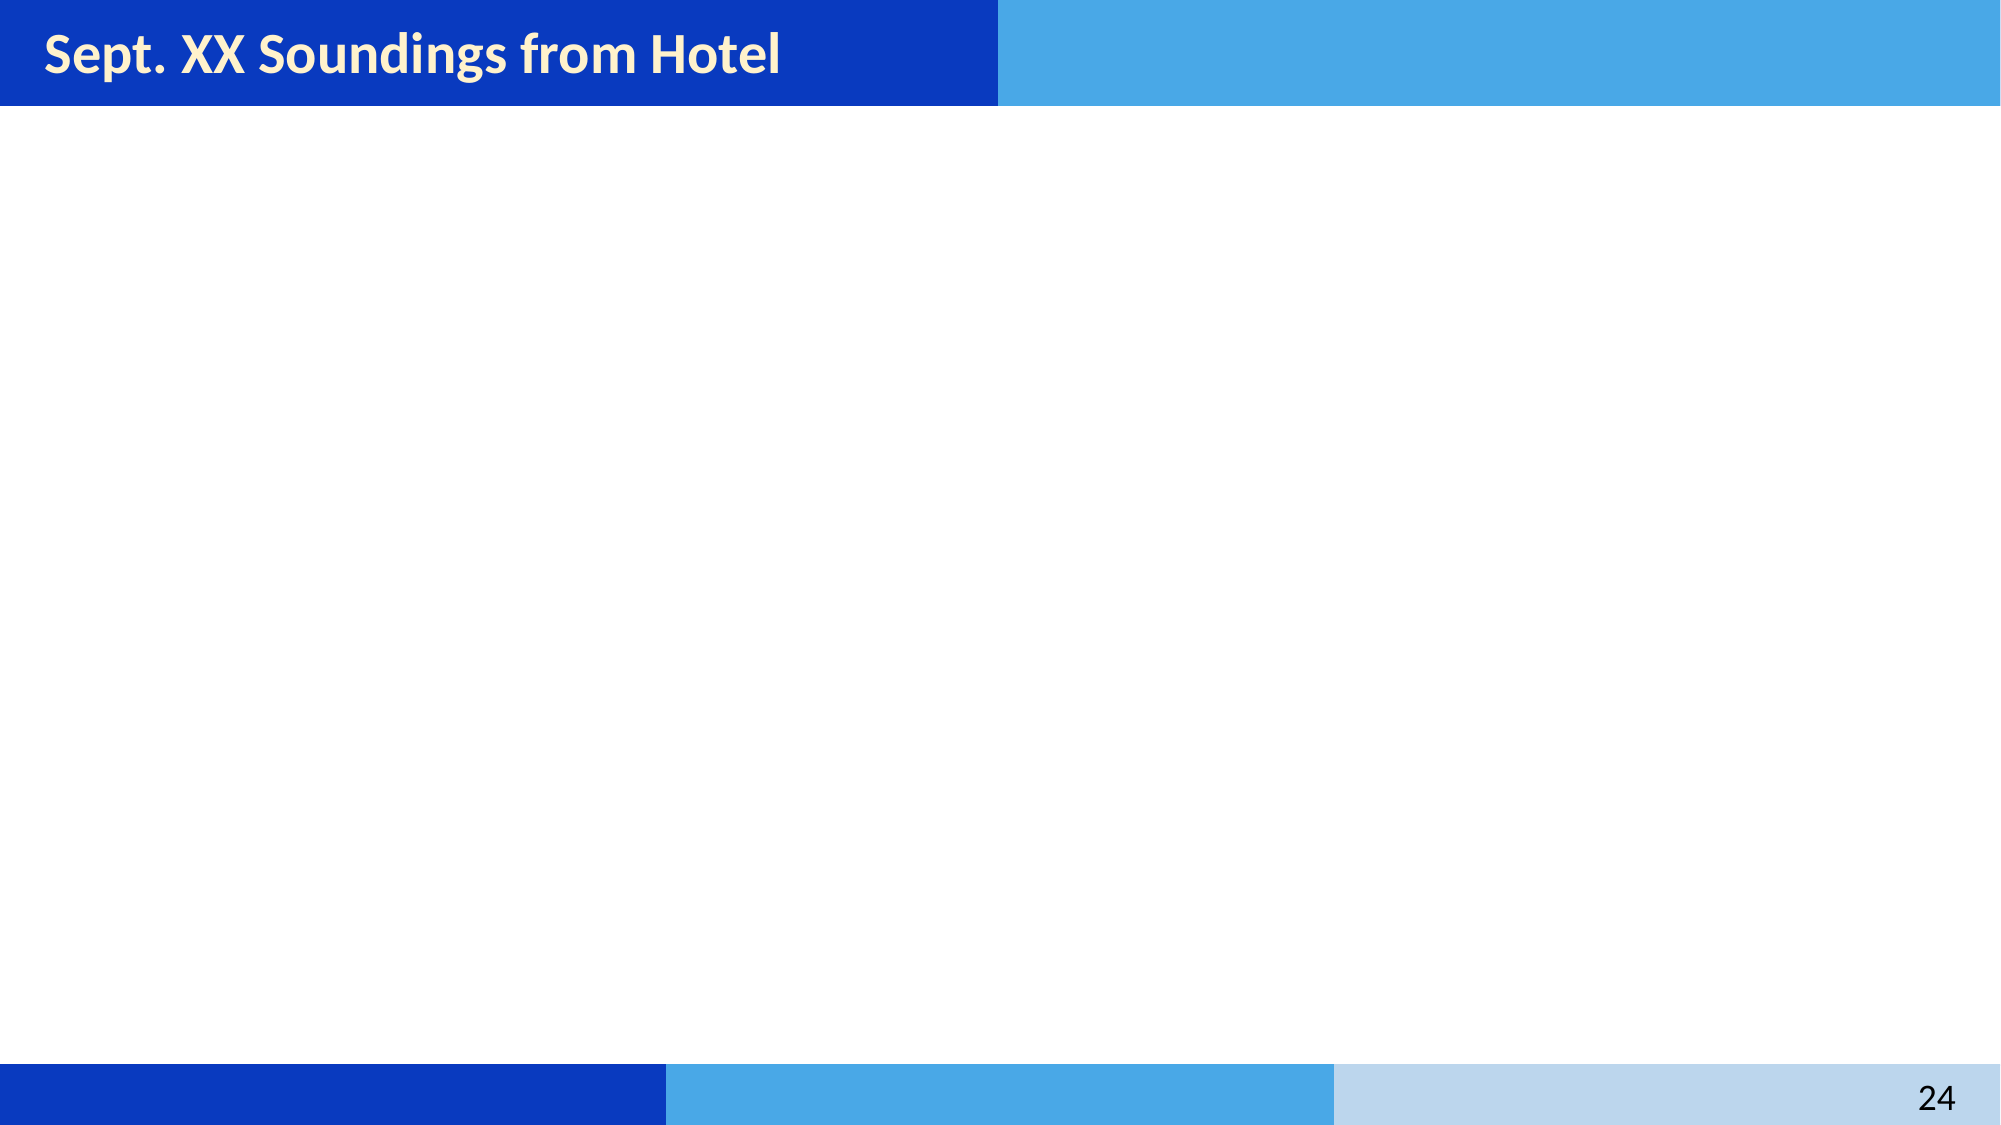

# Sept. XX Soundings from Hotel

24